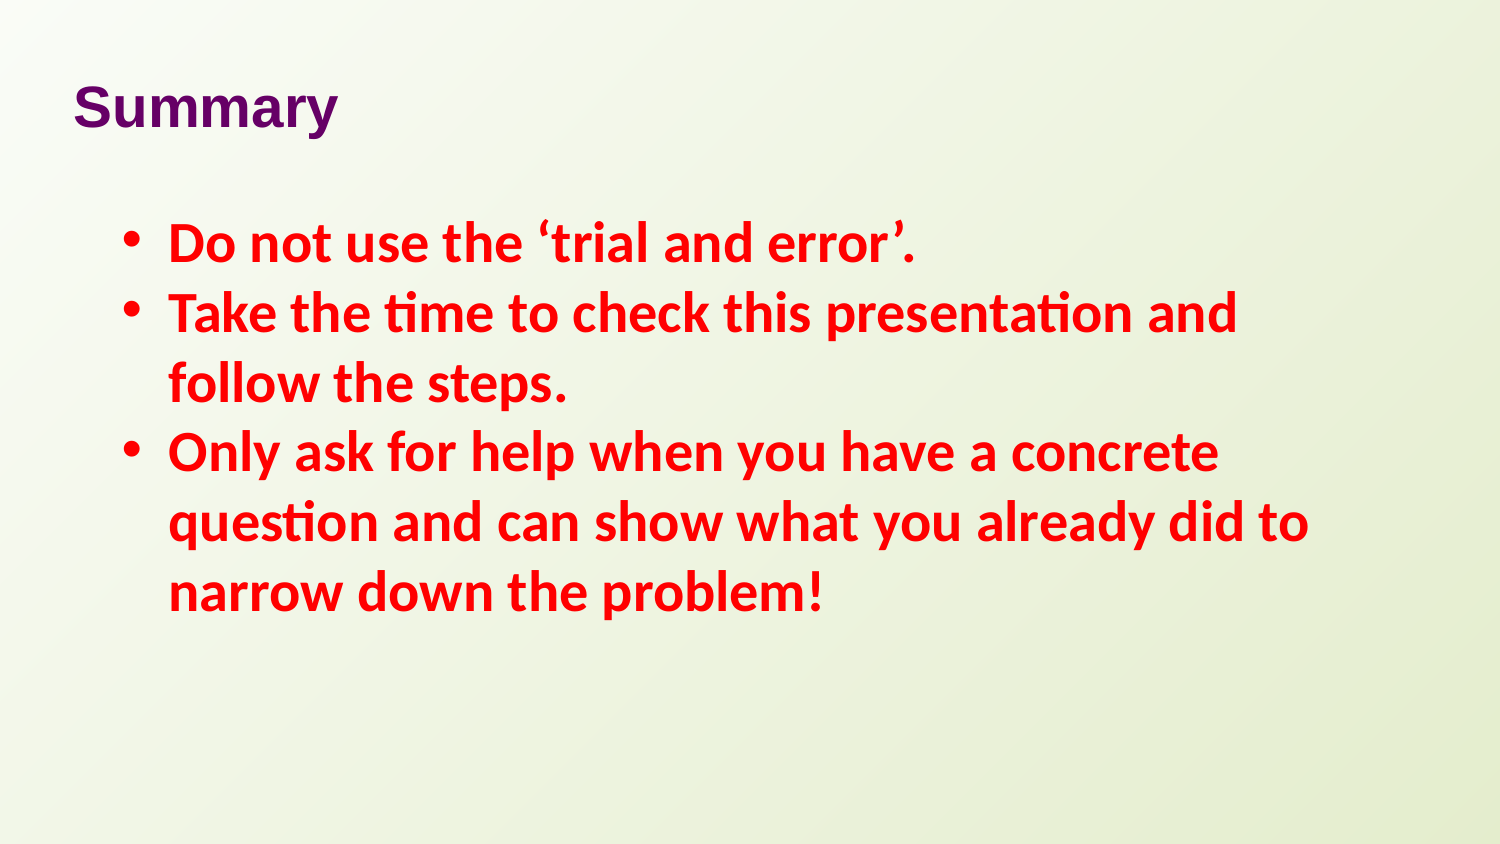

# Summary
Do not use the ‘trial and error’.
Take the time to check this presentation and follow the steps.
Only ask for help when you have a concrete question and can show what you already did to narrow down the problem!